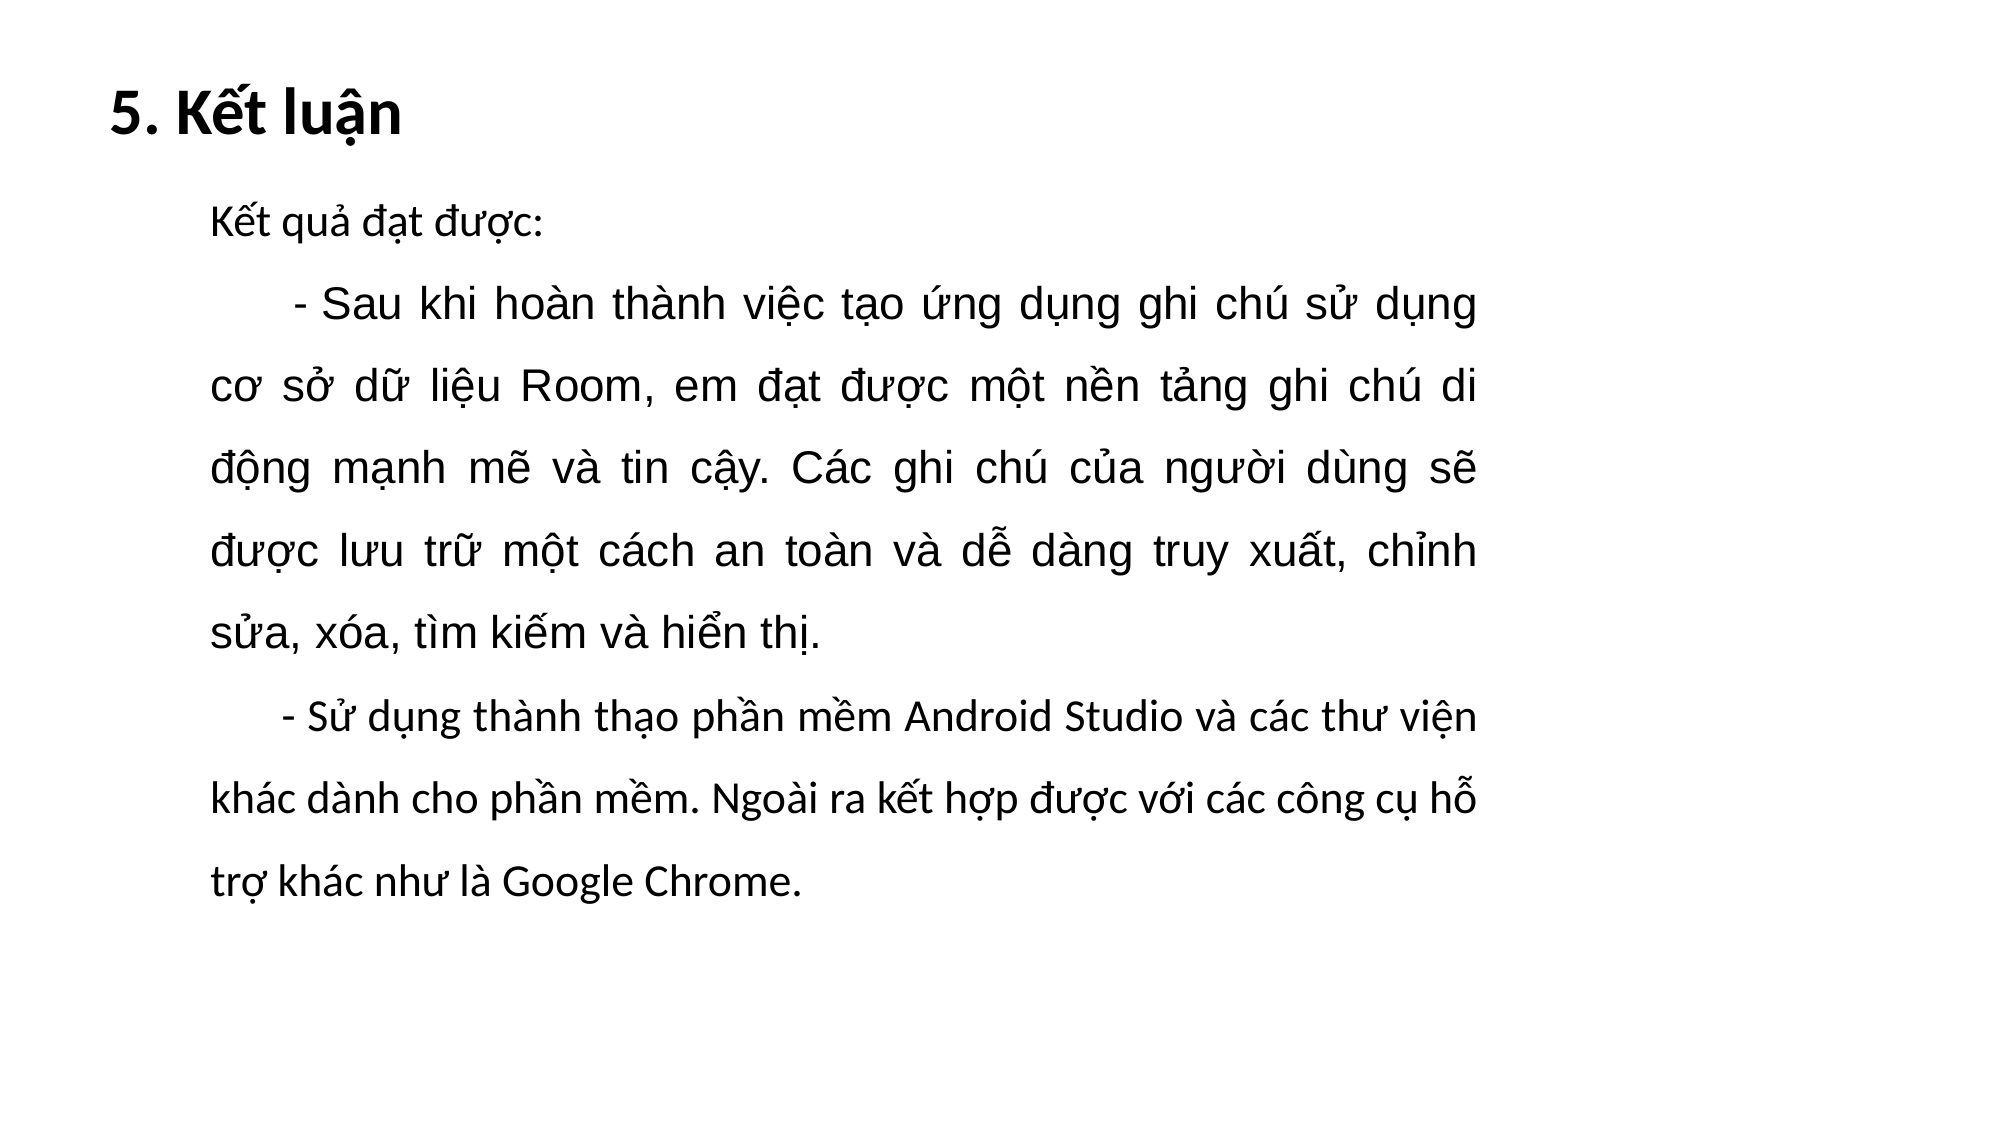

5. Kết luận
Kết quả đạt được:
      - Sau khi hoàn thành việc tạo ứng dụng ghi chú sử dụng cơ sở dữ liệu Room, em đạt được một nền tảng ghi chú di động mạnh mẽ và tin cậy. Các ghi chú của người dùng sẽ được lưu trữ một cách an toàn và dễ dàng truy xuất, chỉnh sửa, xóa, tìm kiếm và hiển thị.
      - Sử dụng thành thạo phần mềm Android Studio và các thư viện khác dành cho phần mềm. Ngoài ra kết hợp được với các công cụ hỗ trợ khác như là Google Chrome.